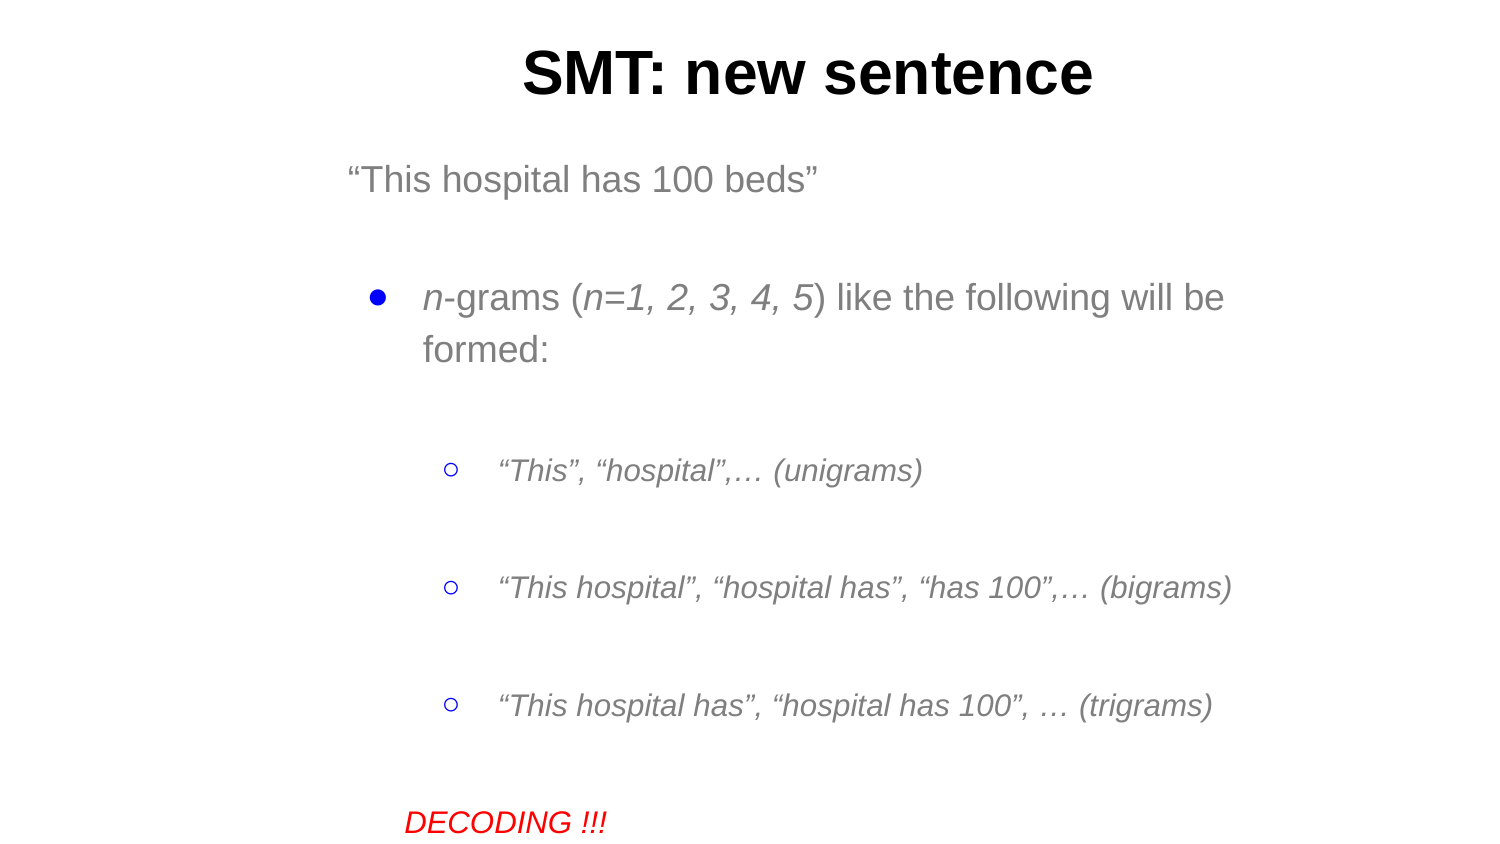

# SMT: new sentence
“This hospital has 100 beds”

n-grams (n=1, 2, 3, 4, 5) like the following will be formed:

“This”, “hospital”,… (unigrams)

“This hospital”, “hospital has”, “has 100”,… (bigrams)

“This hospital has”, “hospital has 100”, … (trigrams)

DECODING !!!